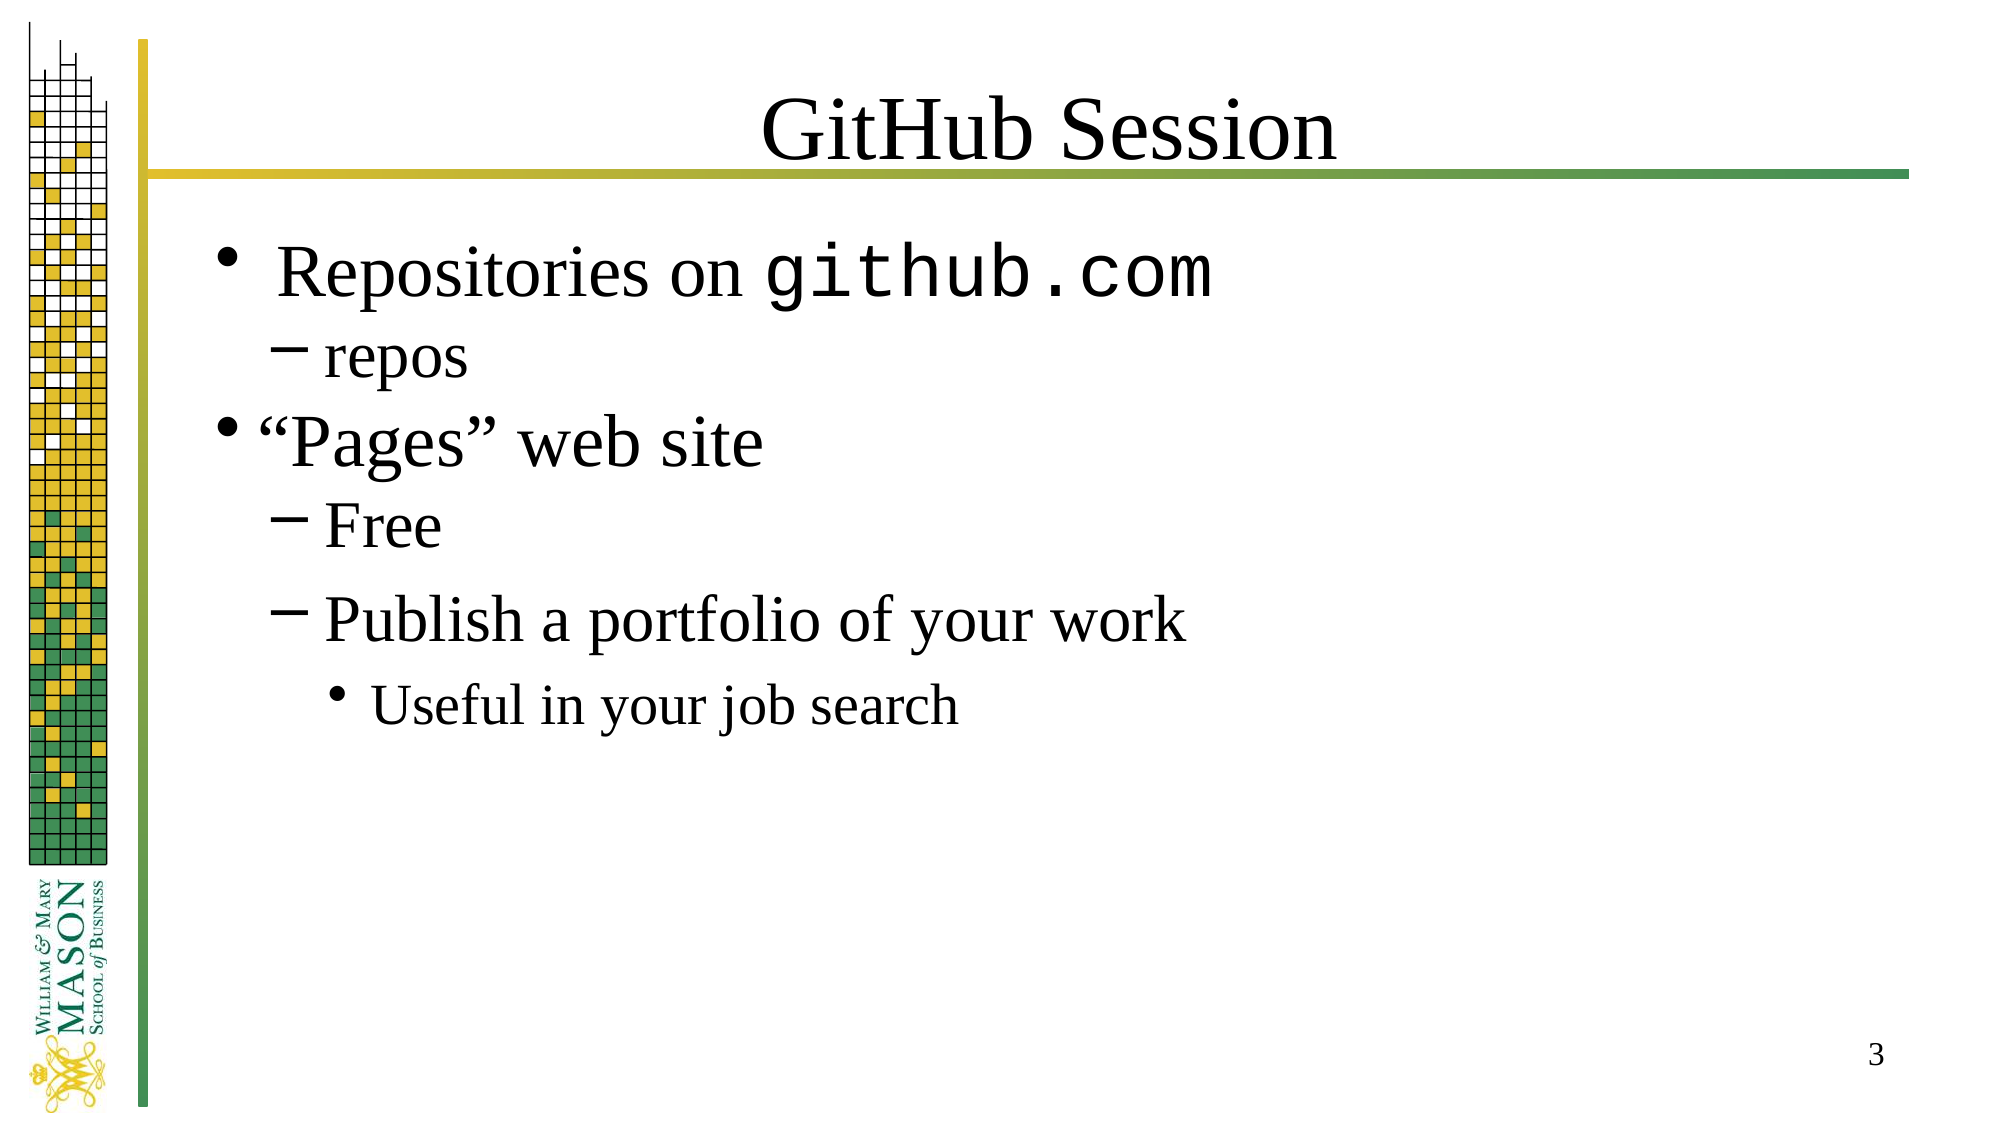

# GitHub Session
 Repositories on github.com
 repos
“Pages” web site
 Free
 Publish a portfolio of your work
 Useful in your job search
3